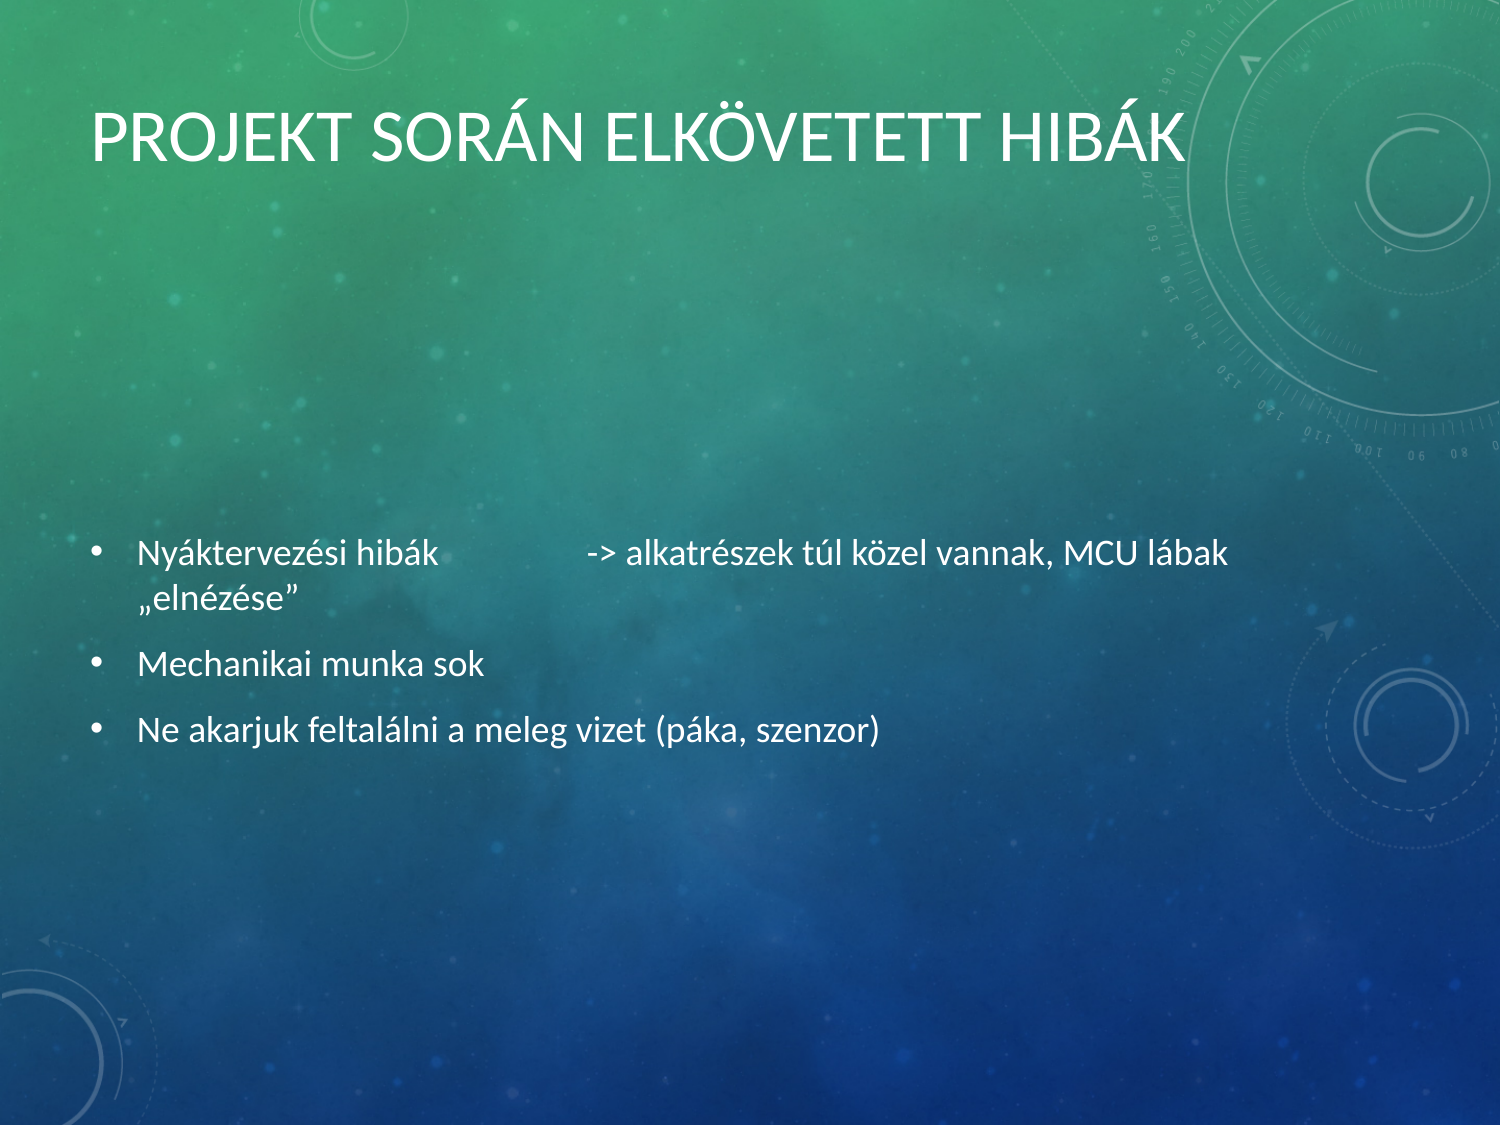

# Projekt során elkövetett hibák
Nyáktervezési hibák	-> alkatrészek túl közel vannak, MCU lábak „elnézése”
Mechanikai munka sok
Ne akarjuk feltalálni a meleg vizet (páka, szenzor)